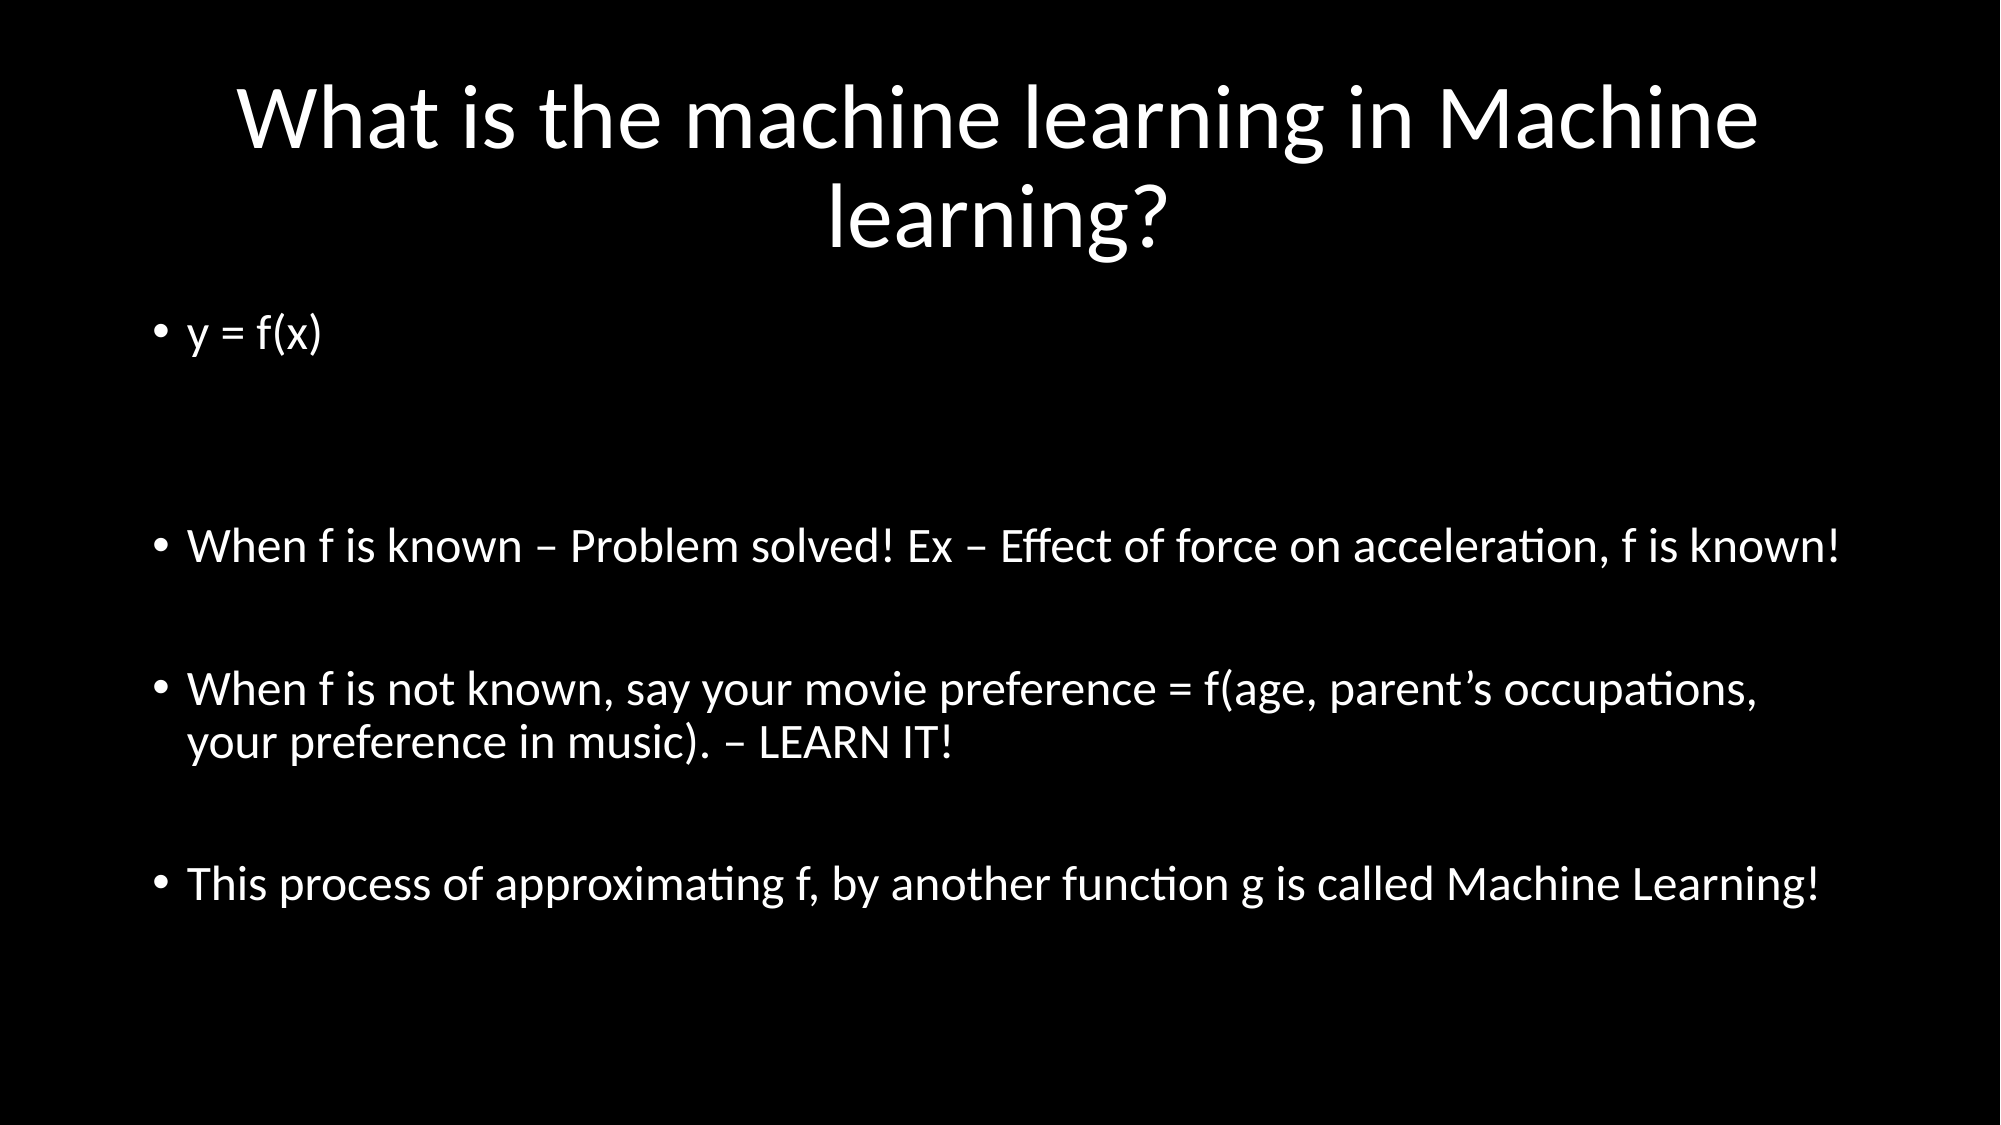

# What is the machine learning in Machine learning?
y = f(x)

When f is known – Problem solved! Ex – Effect of force on acceleration, f is known!

When f is not known, say your movie preference = f(age, parent’s occupations, your preference in music). – LEARN IT!

This process of approximating f, by another function g is called Machine Learning!